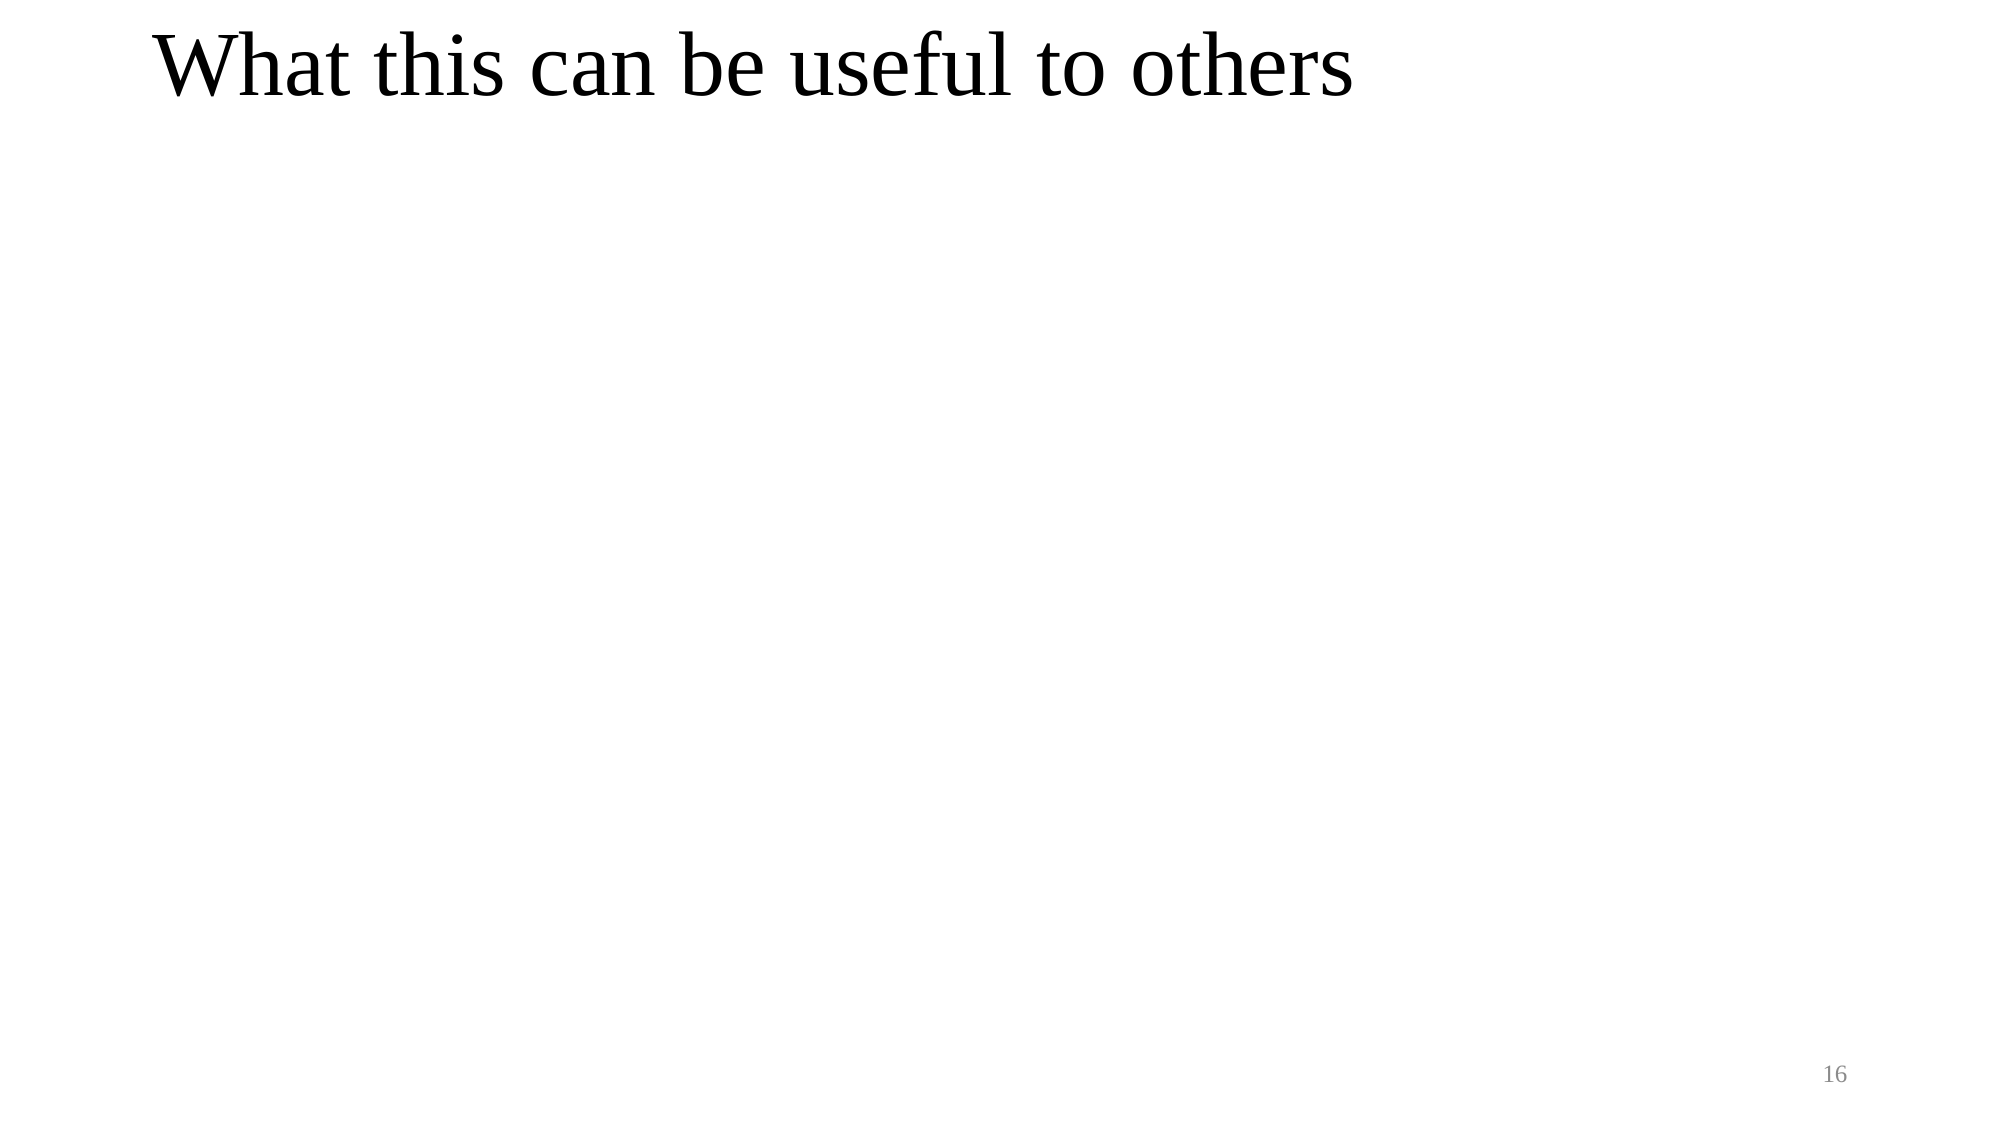

# What this can be useful to others
16